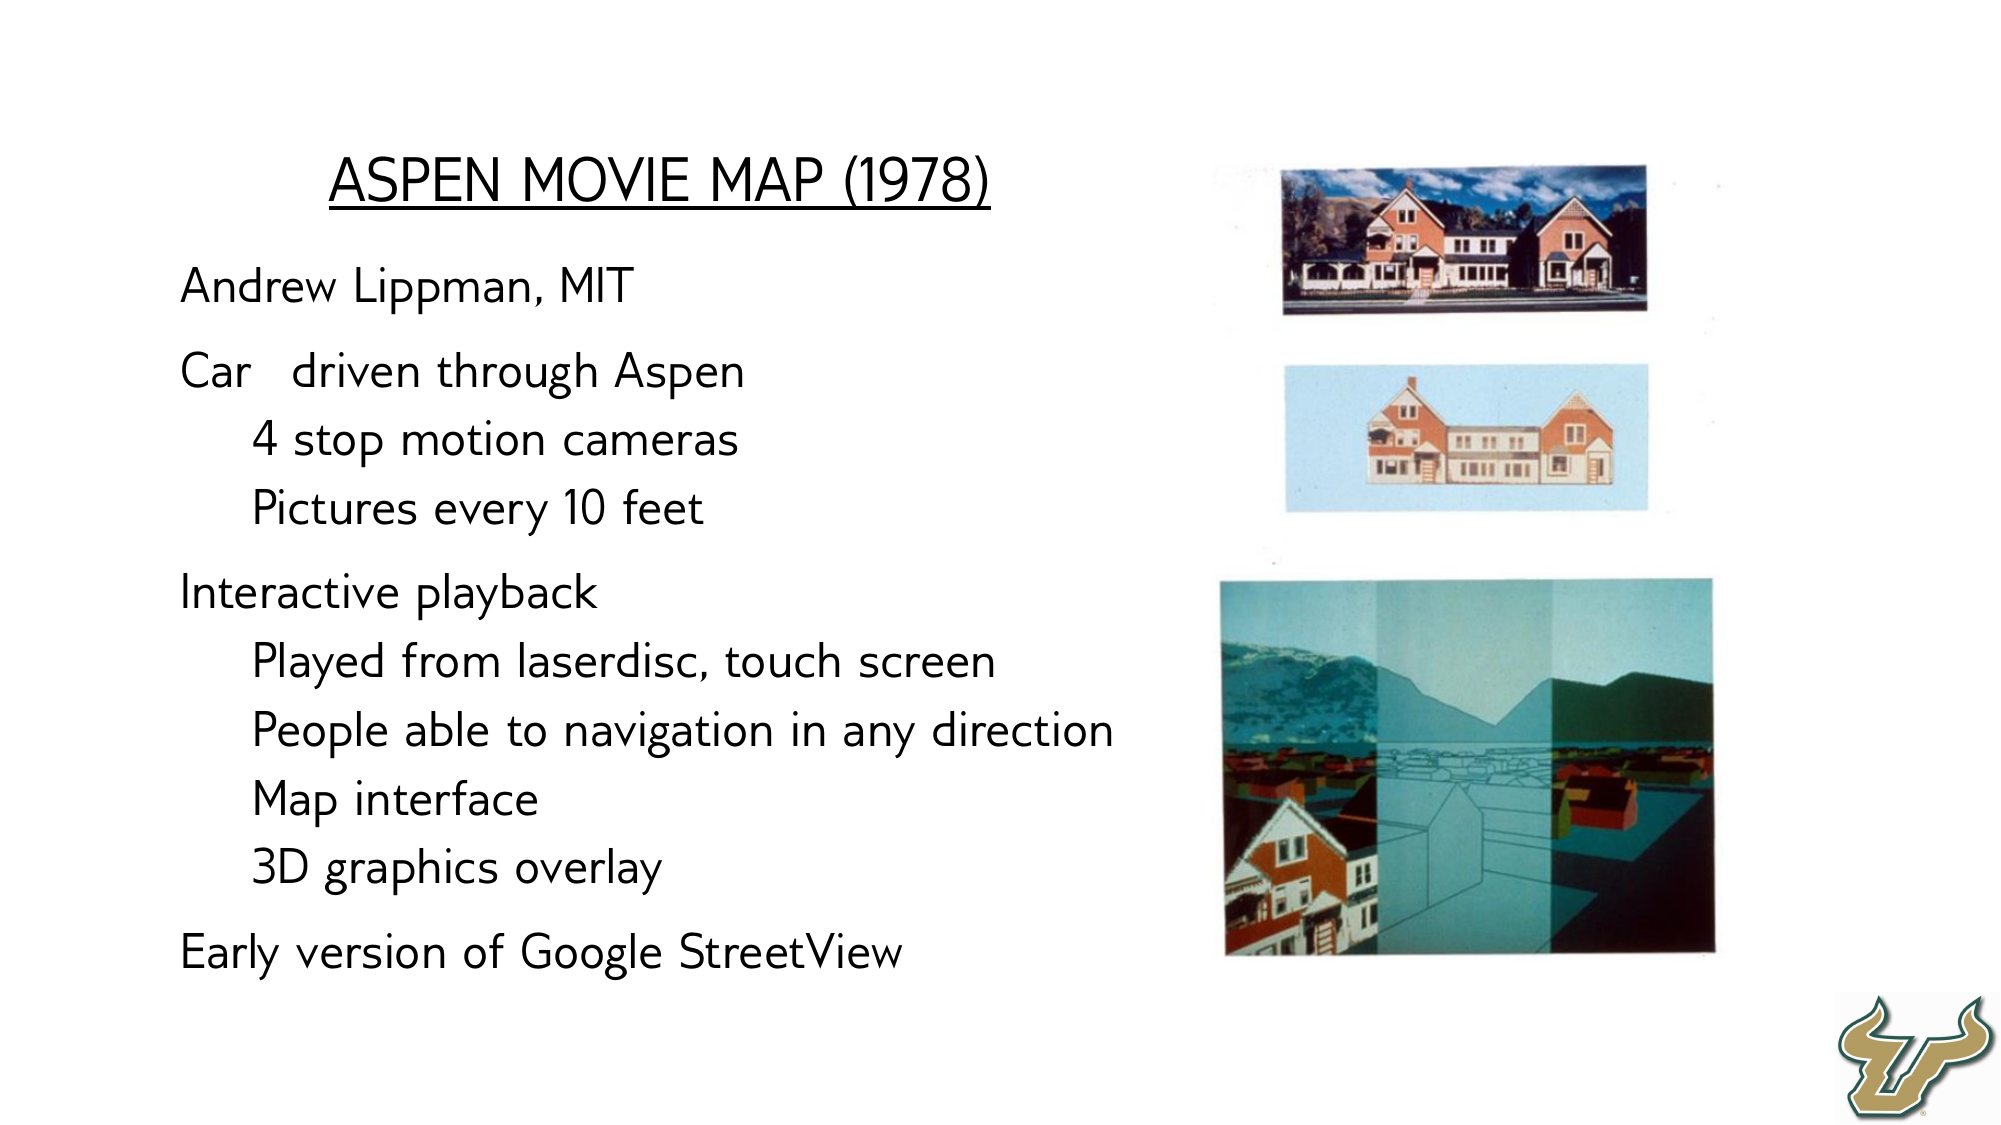

Aspen Movie Map (1978)
Andrew Lippman, MIT
Car	driven through Aspen
4 stop motion cameras
Pictures every 10 feet
Interactive playback
Played from laserdisc, touch screen
People able to navigation in any direction
Map interface
3D graphics overlay
Early version of Google StreetView